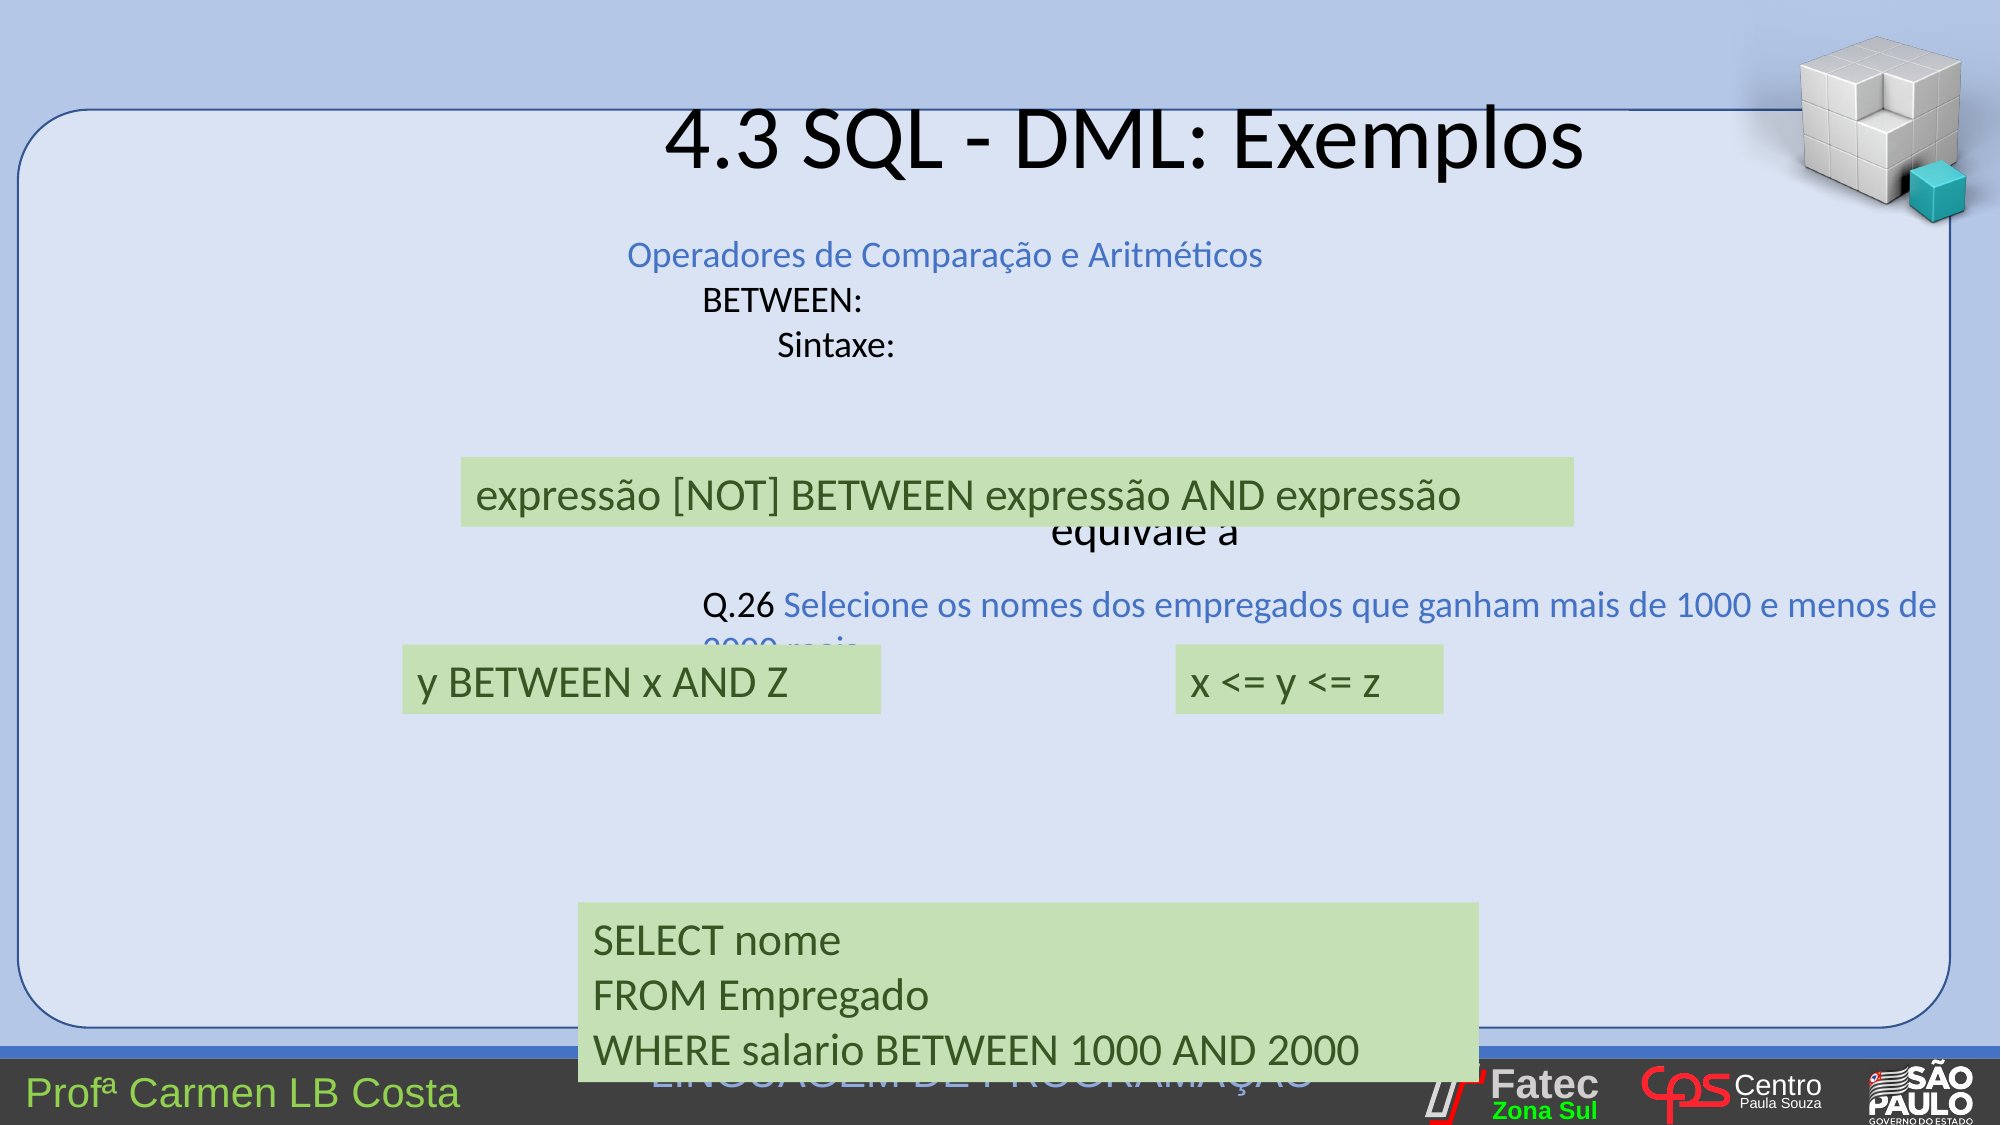

4.3 SQL - DML: Exemplos
Operadores de Comparação e Aritméticos
BETWEEN:
Sintaxe:

Ex.:
                                         equivale a

Q.26 Selecione os nomes dos empregados que ganham mais de 1000 e menos de 2000 reais
expressão [NOT] BETWEEN expressão AND expressão
x <= y <= z
y BETWEEN x AND Z
SELECT nome
FROM Empregado
WHERE salario BETWEEN 1000 AND 2000